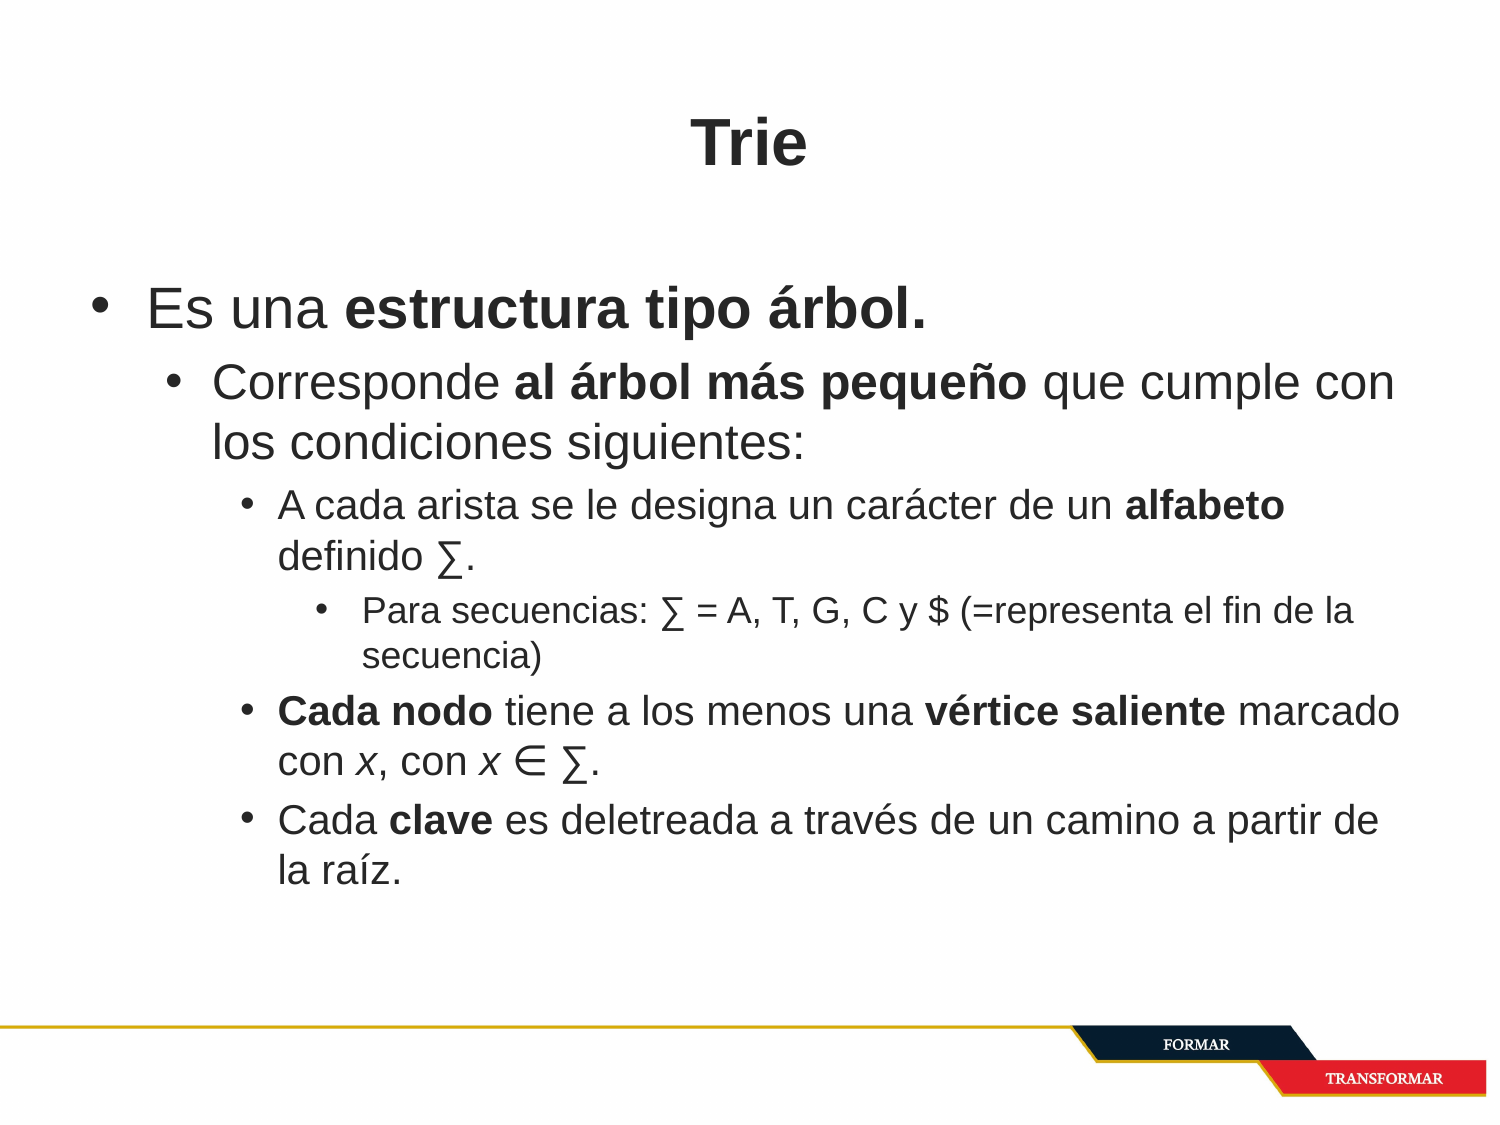

# Trie
Es una estructura tipo árbol.
Corresponde al árbol más pequeño que cumple con los condiciones siguientes:
A cada arista se le designa un carácter de un alfabeto definido ∑.
Para secuencias: ∑ = A, T, G, C y $ (=representa el fin de la secuencia)
Cada nodo tiene a los menos una vértice saliente marcado con x, con x ∈ ∑.
Cada clave es deletreada a través de un camino a partir de la raíz.